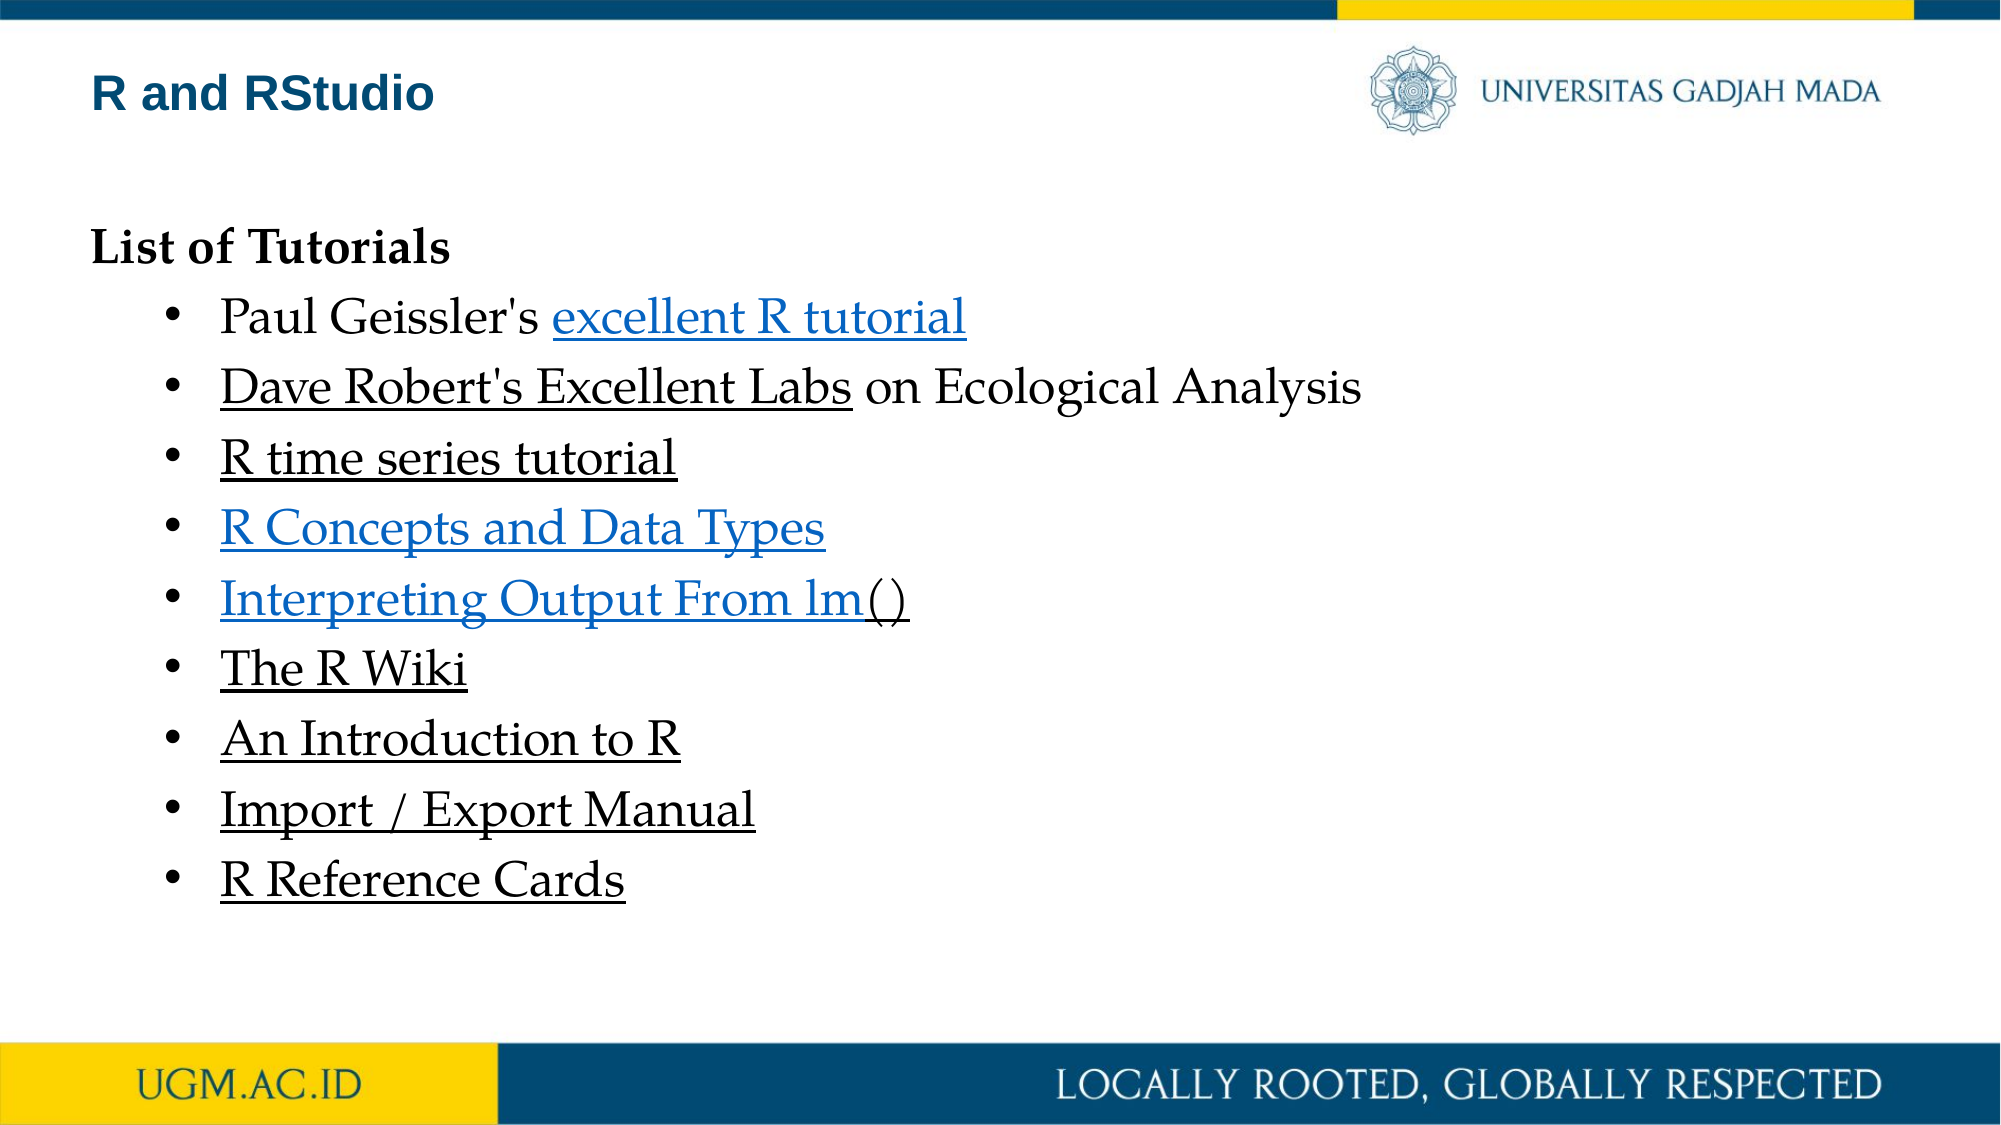

R and RStudio
List of Tutorials
Paul Geissler's excellent R tutorial
Dave Robert's Excellent Labs on Ecological Analysis
R time series tutorial
R Concepts and Data Types
Interpreting Output From lm()
The R Wiki
An Introduction to R
Import / Export Manual
R Reference Cards